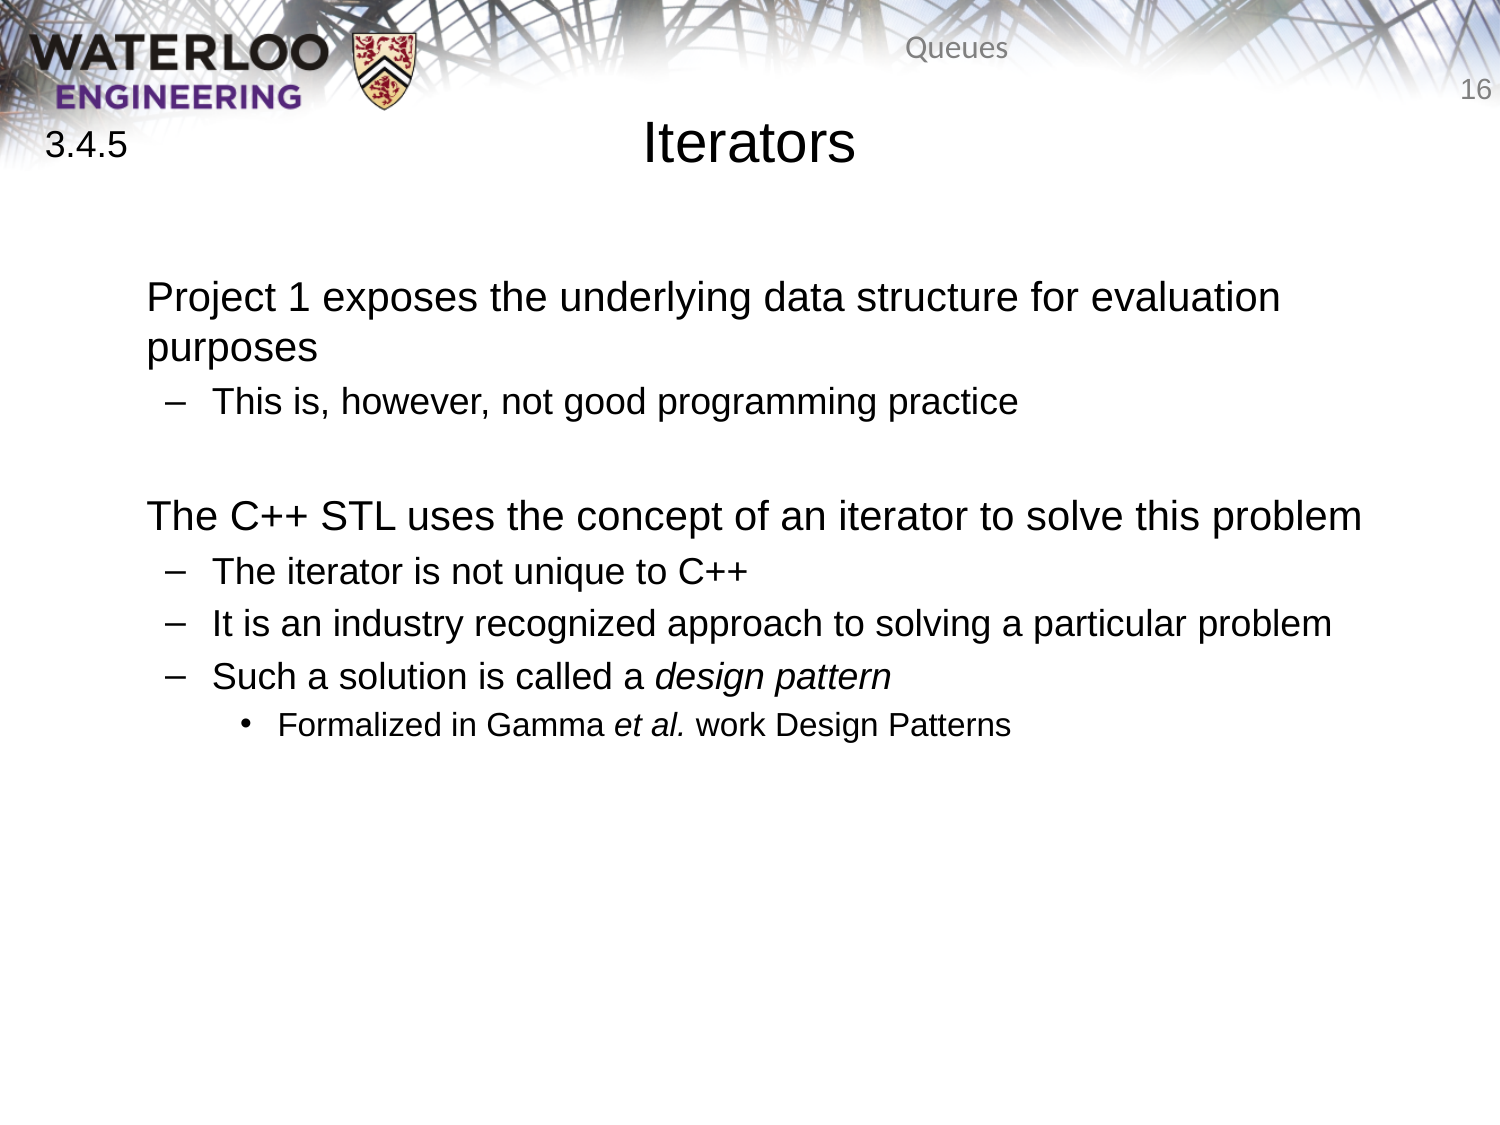

Iterators
	Project 1 exposes the underlying data structure for evaluation purposes
This is, however, not good programming practice

	The C++ STL uses the concept of an iterator to solve this problem
The iterator is not unique to C++
It is an industry recognized approach to solving a particular problem
Such a solution is called a design pattern
Formalized in Gamma et al. work Design Patterns
3.4.5